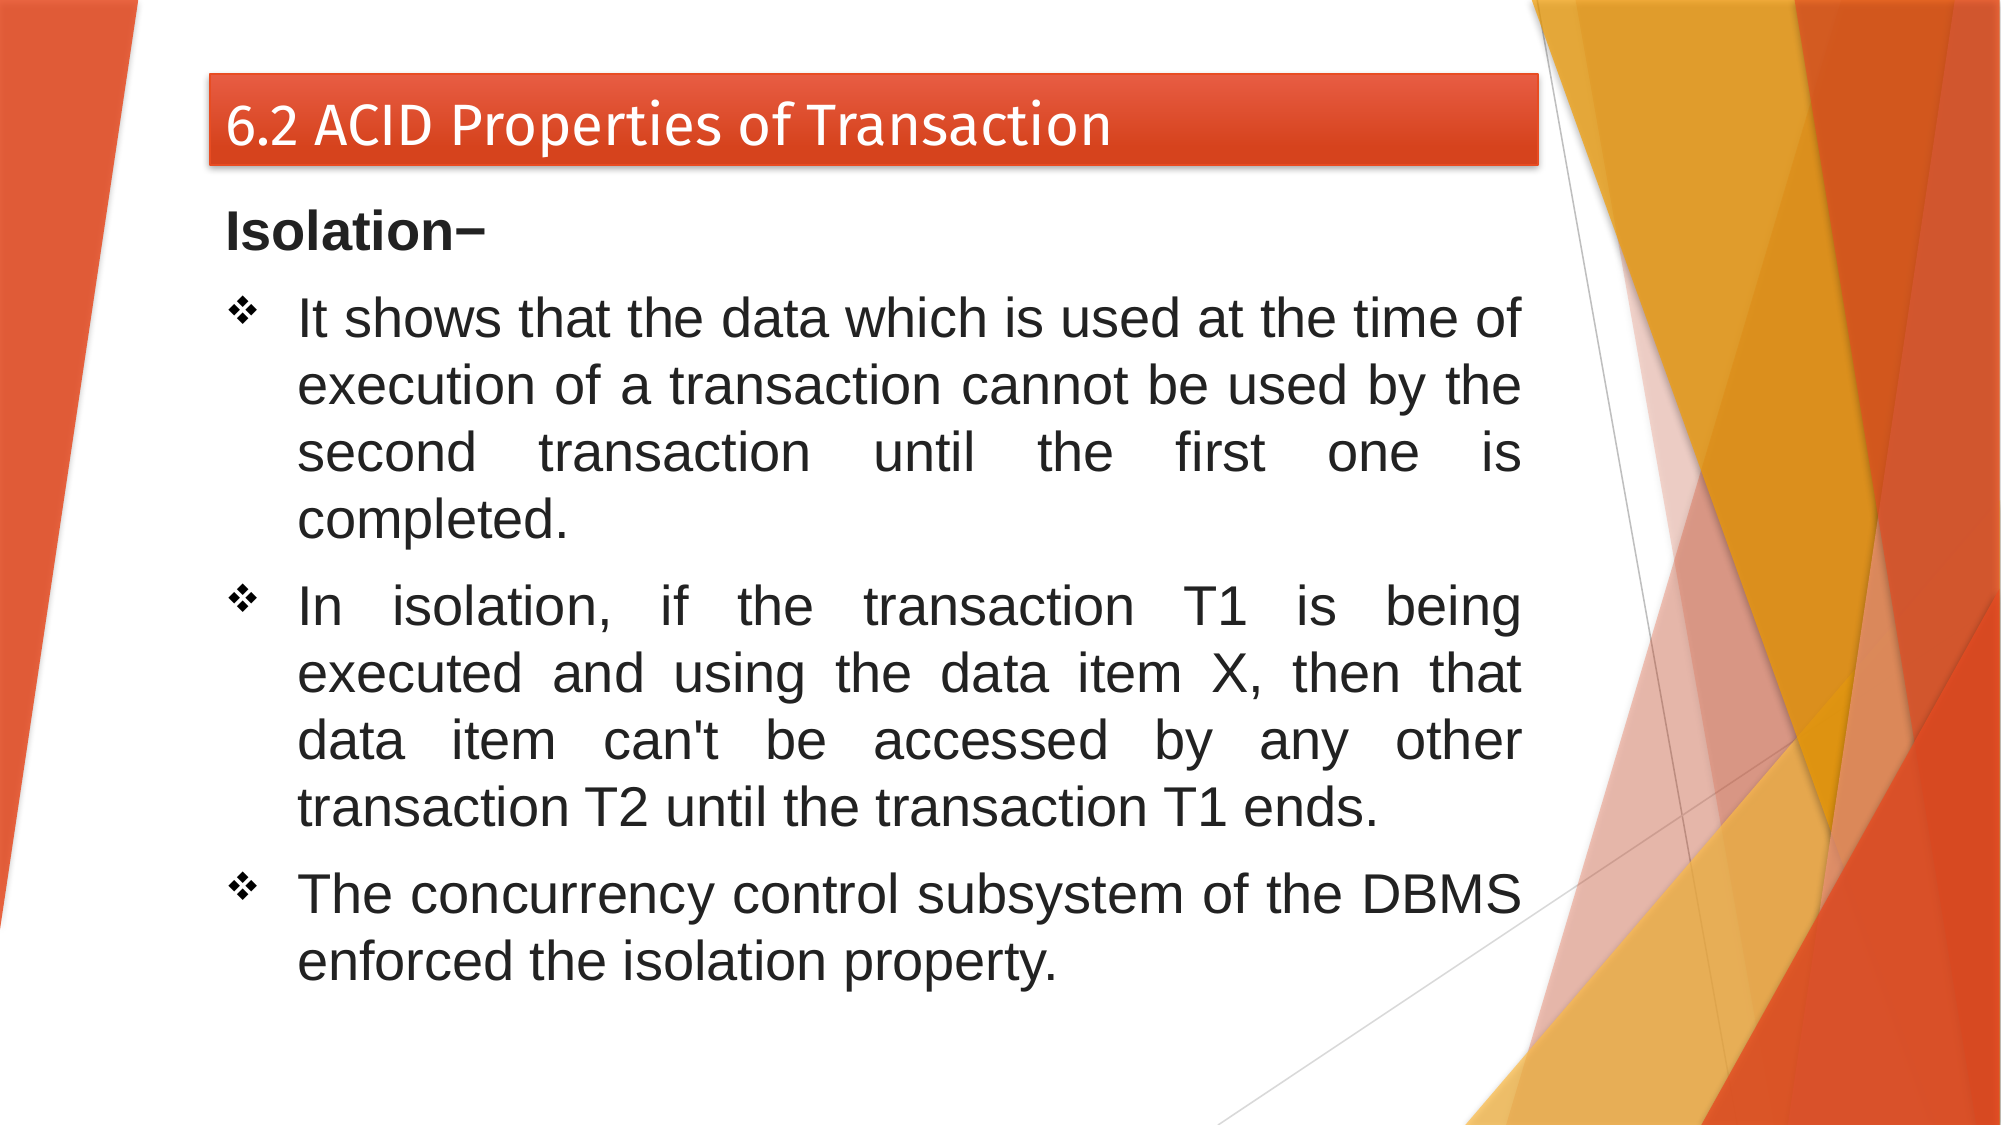

# 6.2 ACID Properties of Transaction
Isolation−
It shows that the data which is used at the time of execution of a transaction cannot be used by the second transaction until the first one is completed.
In isolation, if the transaction T1 is being executed and using the data item X, then that data item can't be accessed by any other transaction T2 until the transaction T1 ends.
The concurrency control subsystem of the DBMS enforced the isolation property.